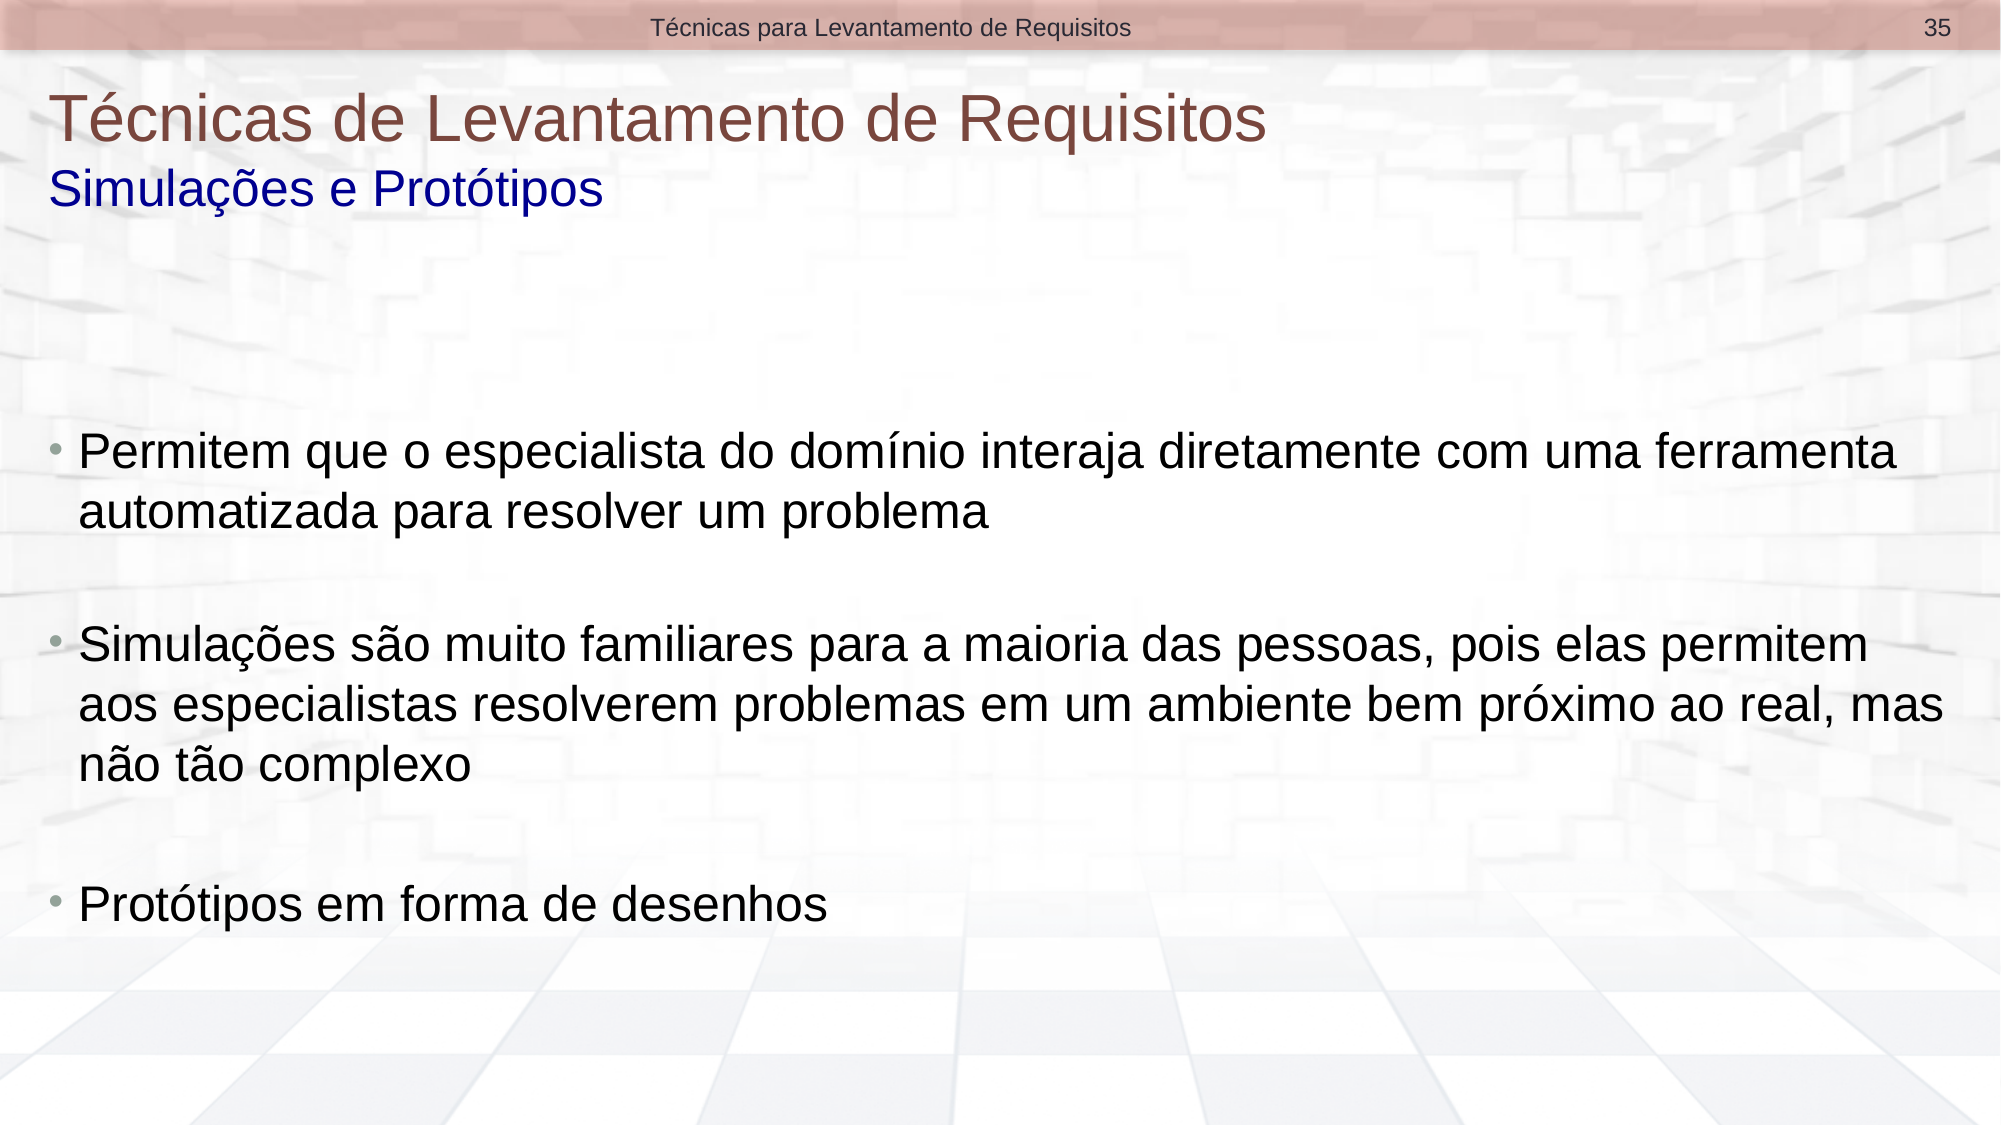

35
Técnicas para Levantamento de Requisitos
# Técnicas de Levantamento de Requisitos Simulações e Protótipos
Permitem que o especialista do domínio interaja diretamente com uma ferramenta automatizada para resolver um problema

Simulações são muito familiares para a maioria das pessoas, pois elas permitem aos especialistas resolverem problemas em um ambiente bem próximo ao real, mas não tão complexo

Protótipos em forma de desenhos